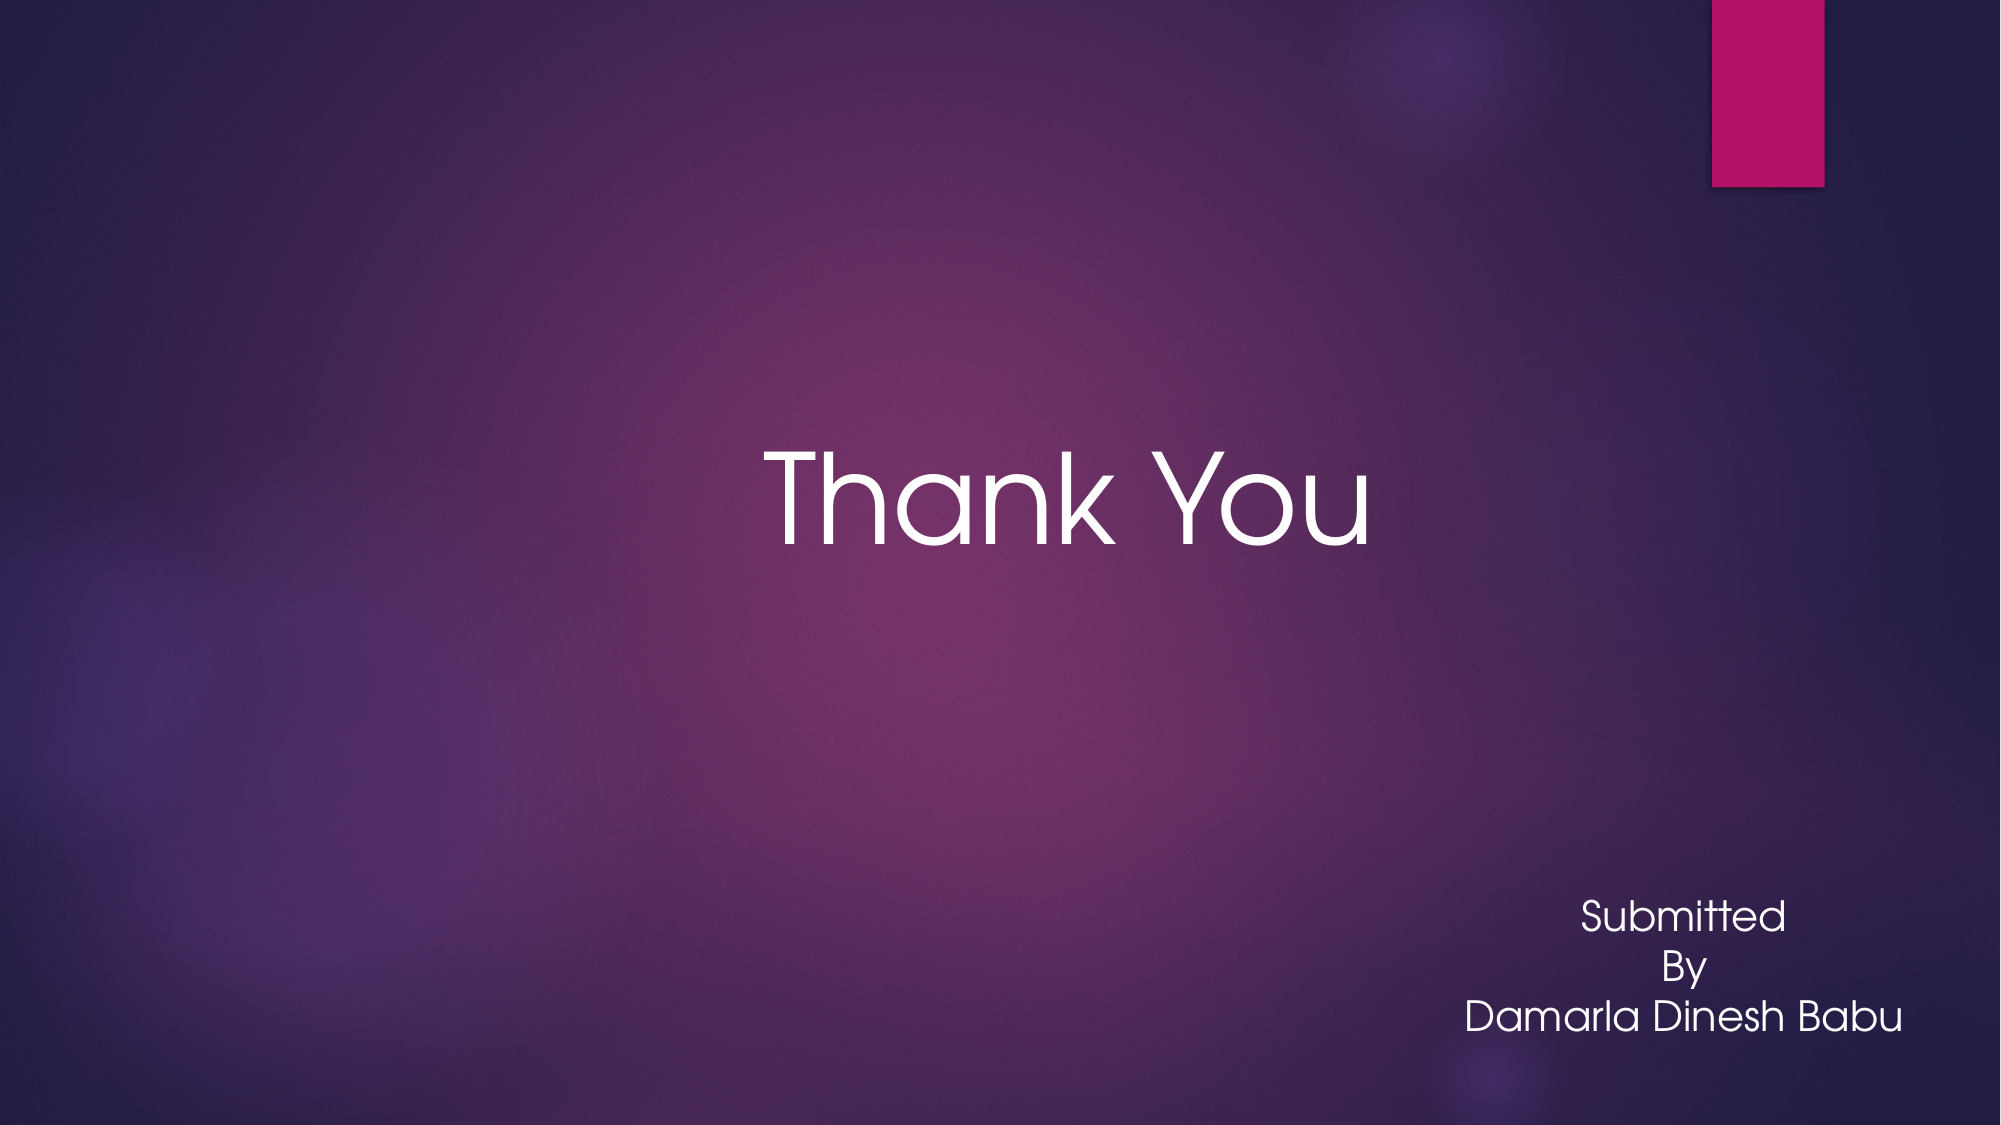

Thank You
Submitted
By
Damarla Dinesh Babu